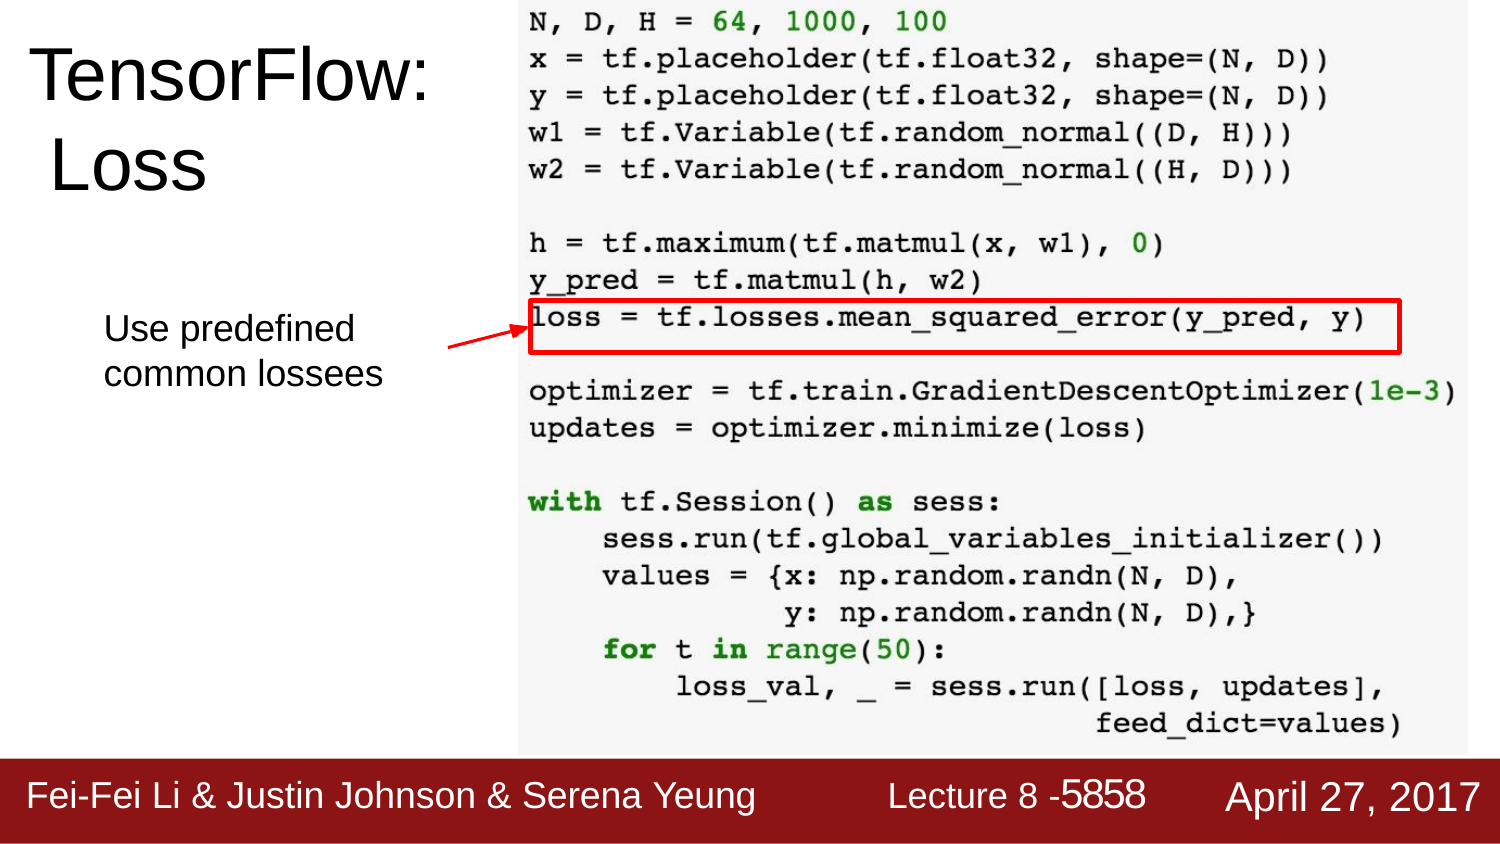

TensorFlow:  Loss

Use predefined  common lossees

Lecture 8 -5858
April 27, 2017
Fei-Fei Li & Justin Johnson & Serena Yeung